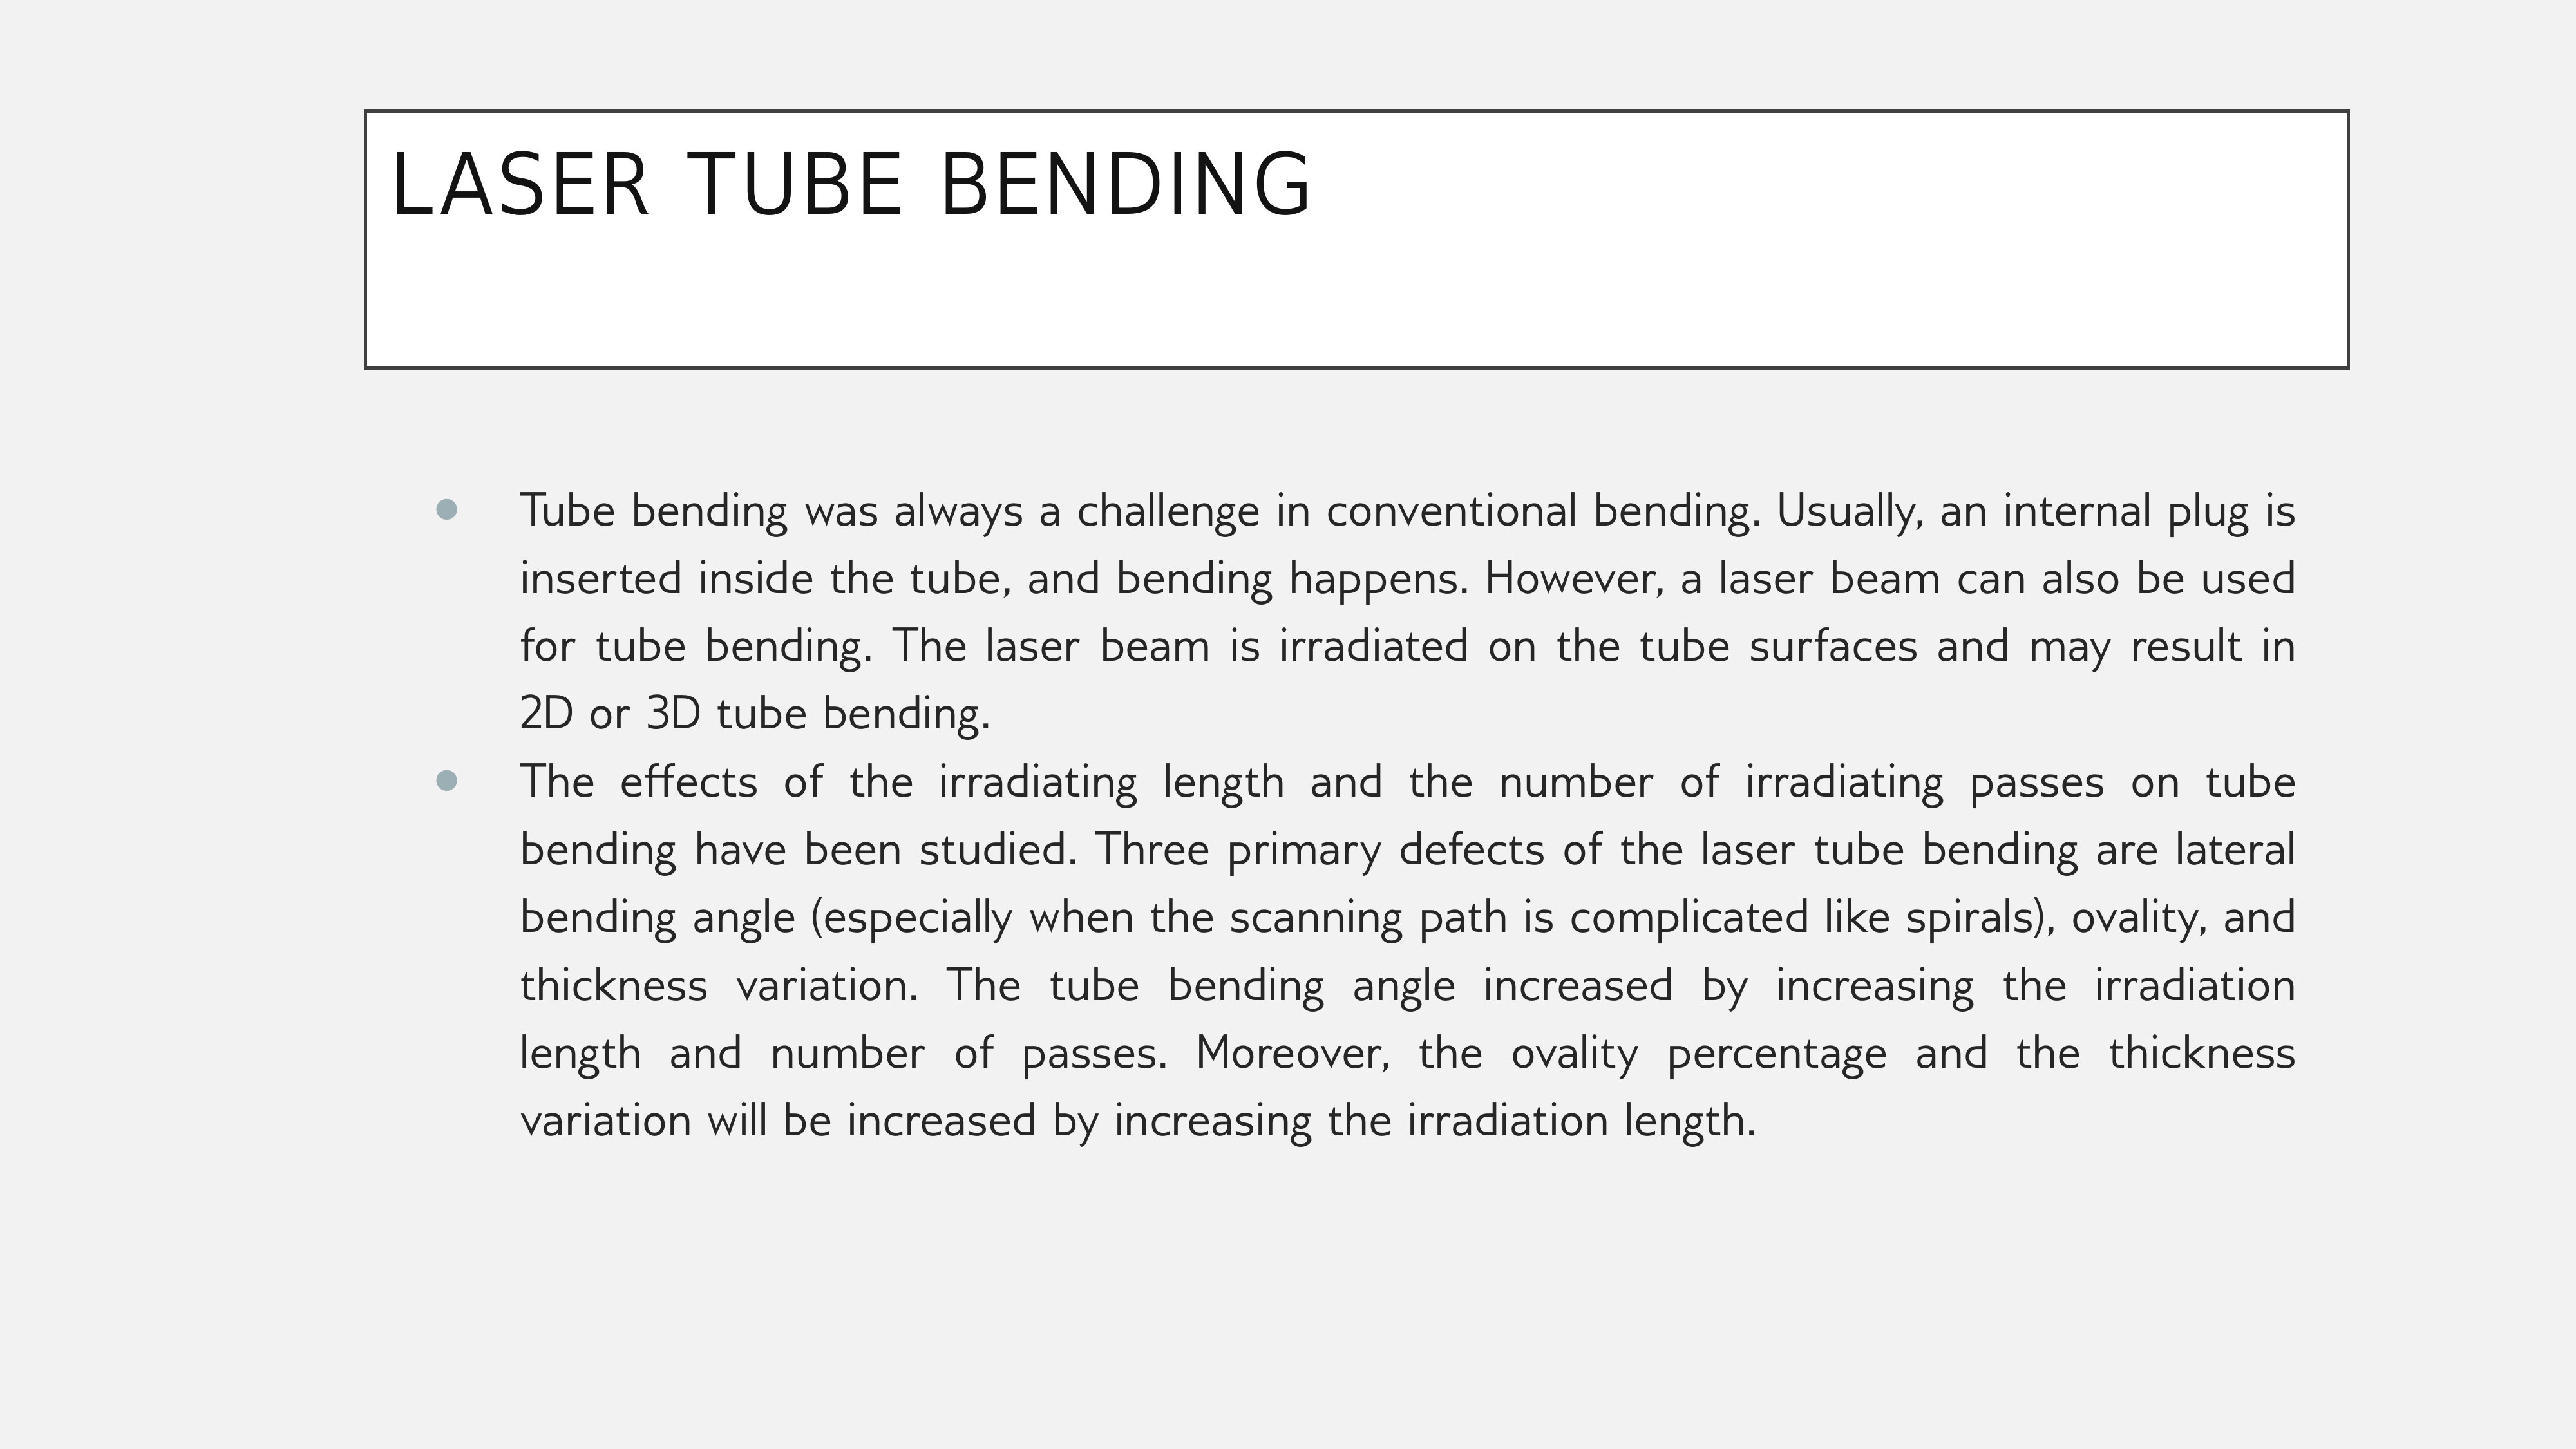

# Laser Tube Bending
Tube bending was always a challenge in conventional bending. Usually, an internal plug is inserted inside the tube, and bending happens. However, a laser beam can also be used for tube bending. The laser beam is irradiated on the tube surfaces and may result in 2D or 3D tube bending.
The effects of the irradiating length and the number of irradiating passes on tube bending have been studied. Three primary defects of the laser tube bending are lateral bending angle (especially when the scanning path is complicated like spirals), ovality, and thickness variation. The tube bending angle increased by increasing the irradiation length and number of passes. Moreover, the ovality percentage and the thickness variation will be increased by increasing the irradiation length.